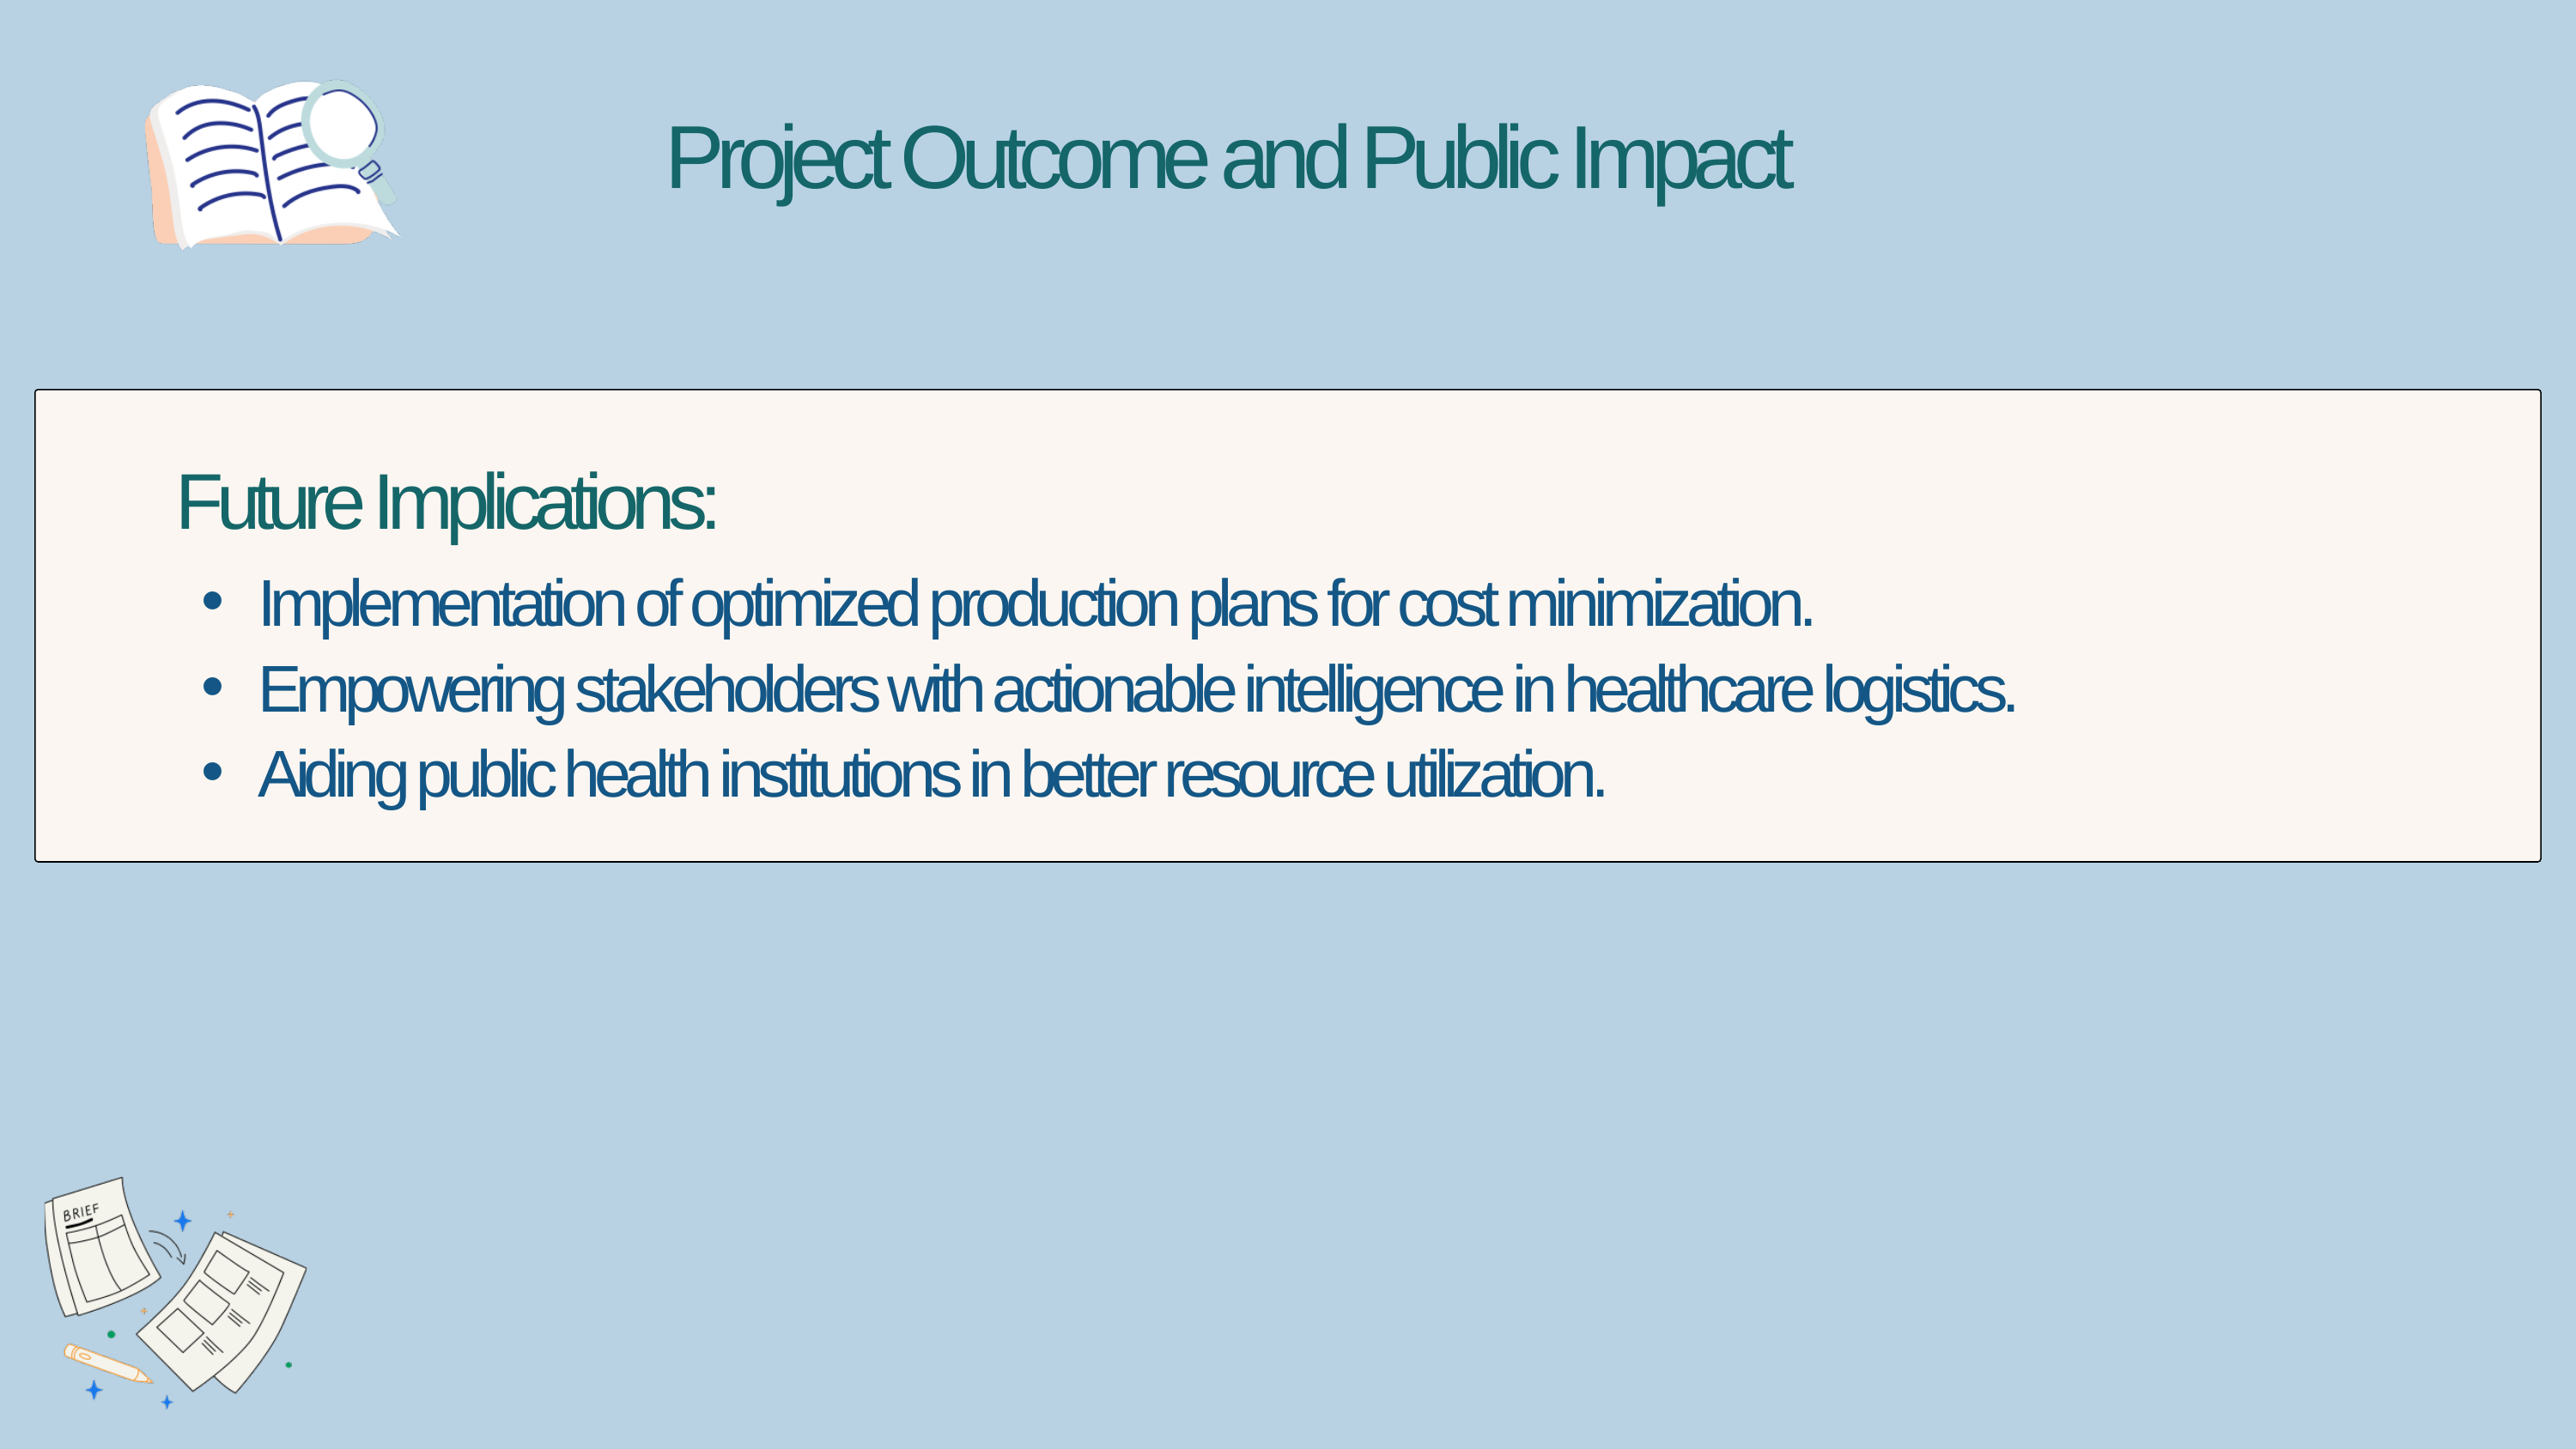

Project Outcome and Public Impact

Future Implications:

Implementation of optimized production plans for cost minimization.
Empowering stakeholders with actionable intelligence in healthcare logistics.
Aiding public health institutions in better resource utilization.